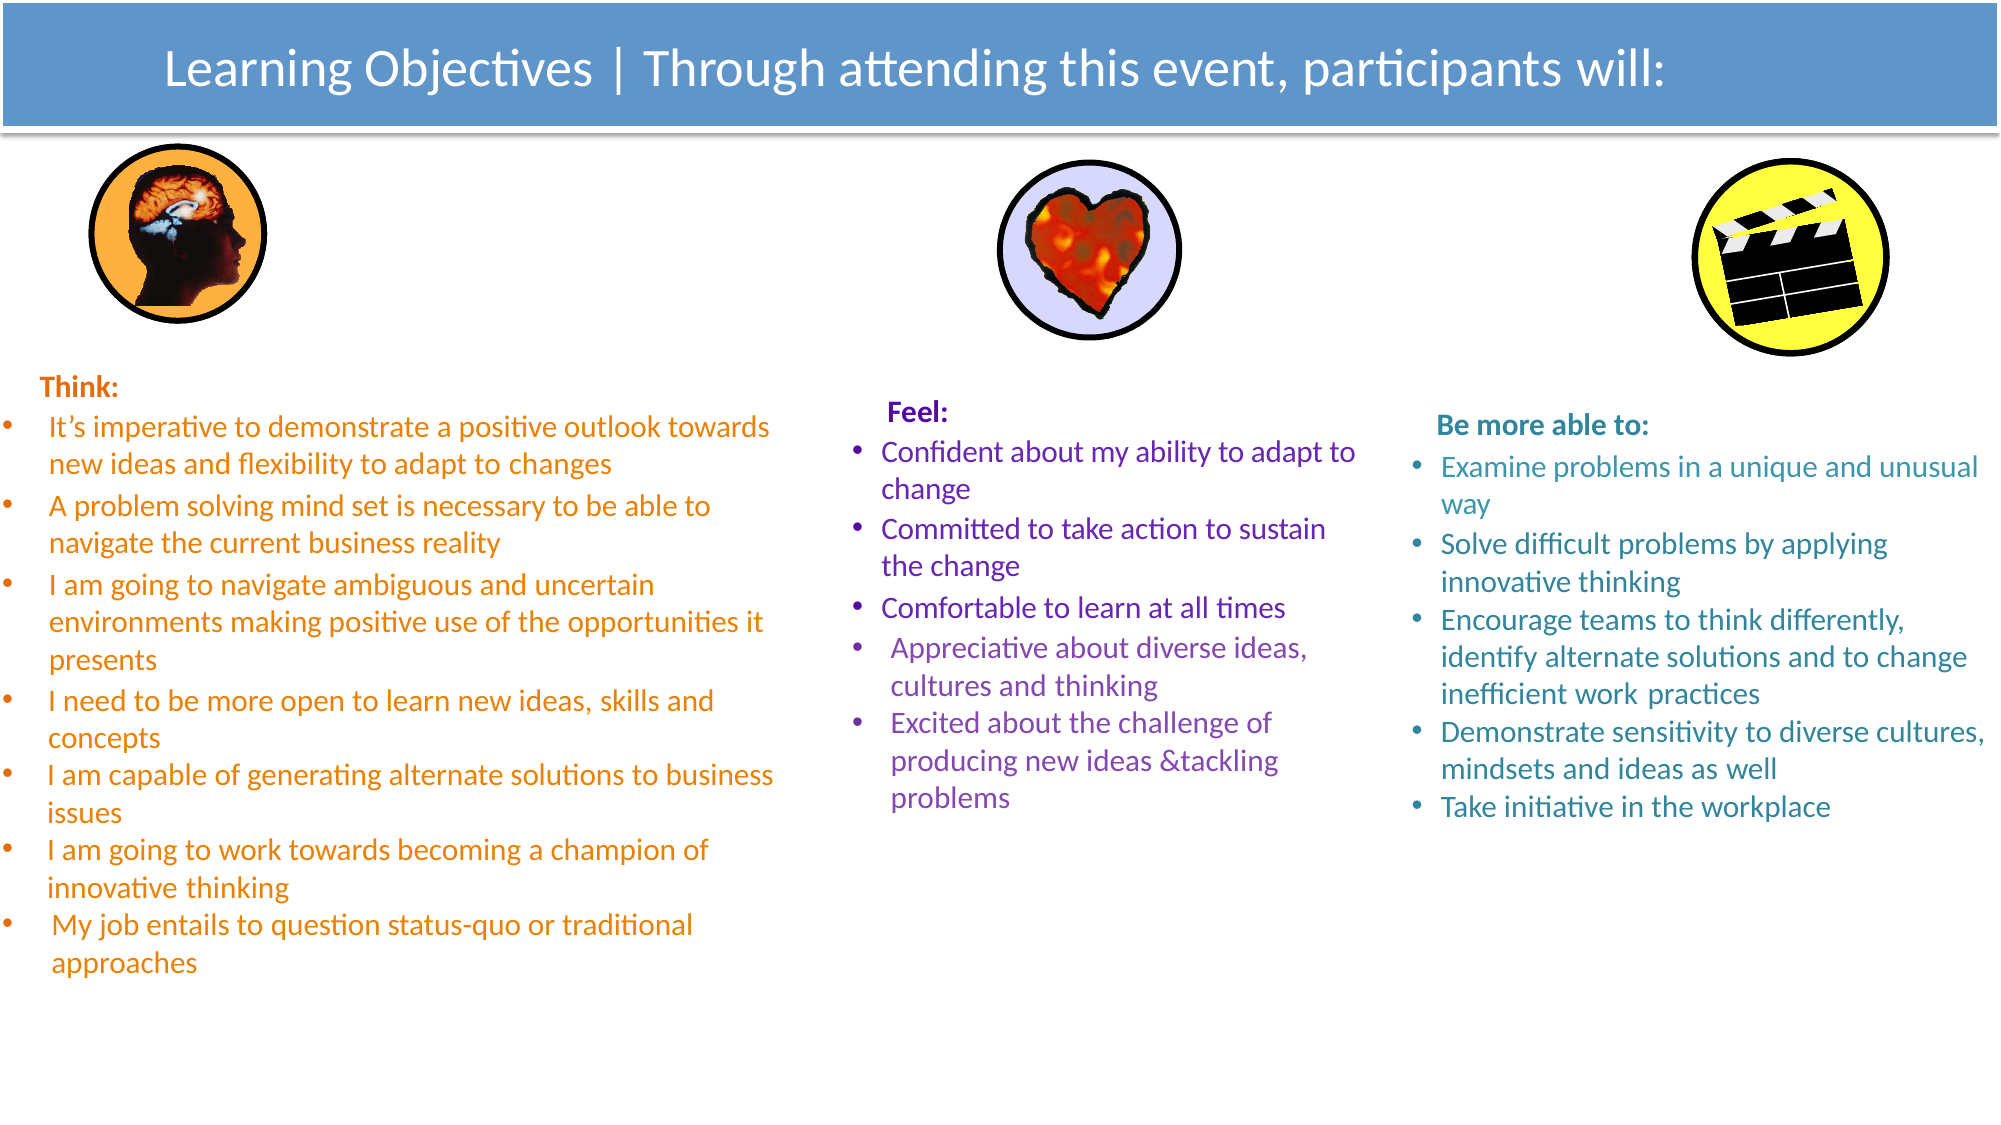

# Learning Objectives | Through attending this event, participants will:

Think:
It’s imperative to demonstrate a positive outlook towards new ideas and flexibility to adapt to changes
A problem solving mind set is necessary to be able to navigate the current business reality
I am going to navigate ambiguous and uncertain environments making positive use of the opportunities it presents
I need to be more open to learn new ideas, skills and concepts
I am capable of generating alternate solutions to business issues
I am going to work towards becoming a champion of innovative thinking
My job entails to question status-quo or traditional approaches

Feel:
Confident about my ability to adapt to change
Committed to take action to sustain the change
Comfortable to learn at all times
Appreciative about diverse ideas, cultures and thinking
Excited about the challenge of producing new ideas &tackling problems

Be more able to:
Examine problems in a unique and unusual way
Solve difficult problems by applying innovative thinking
Encourage teams to think differently, identify alternate solutions and to change inefficient work practices
Demonstrate sensitivity to diverse cultures, mindsets and ideas as well
Take initiative in the workplace